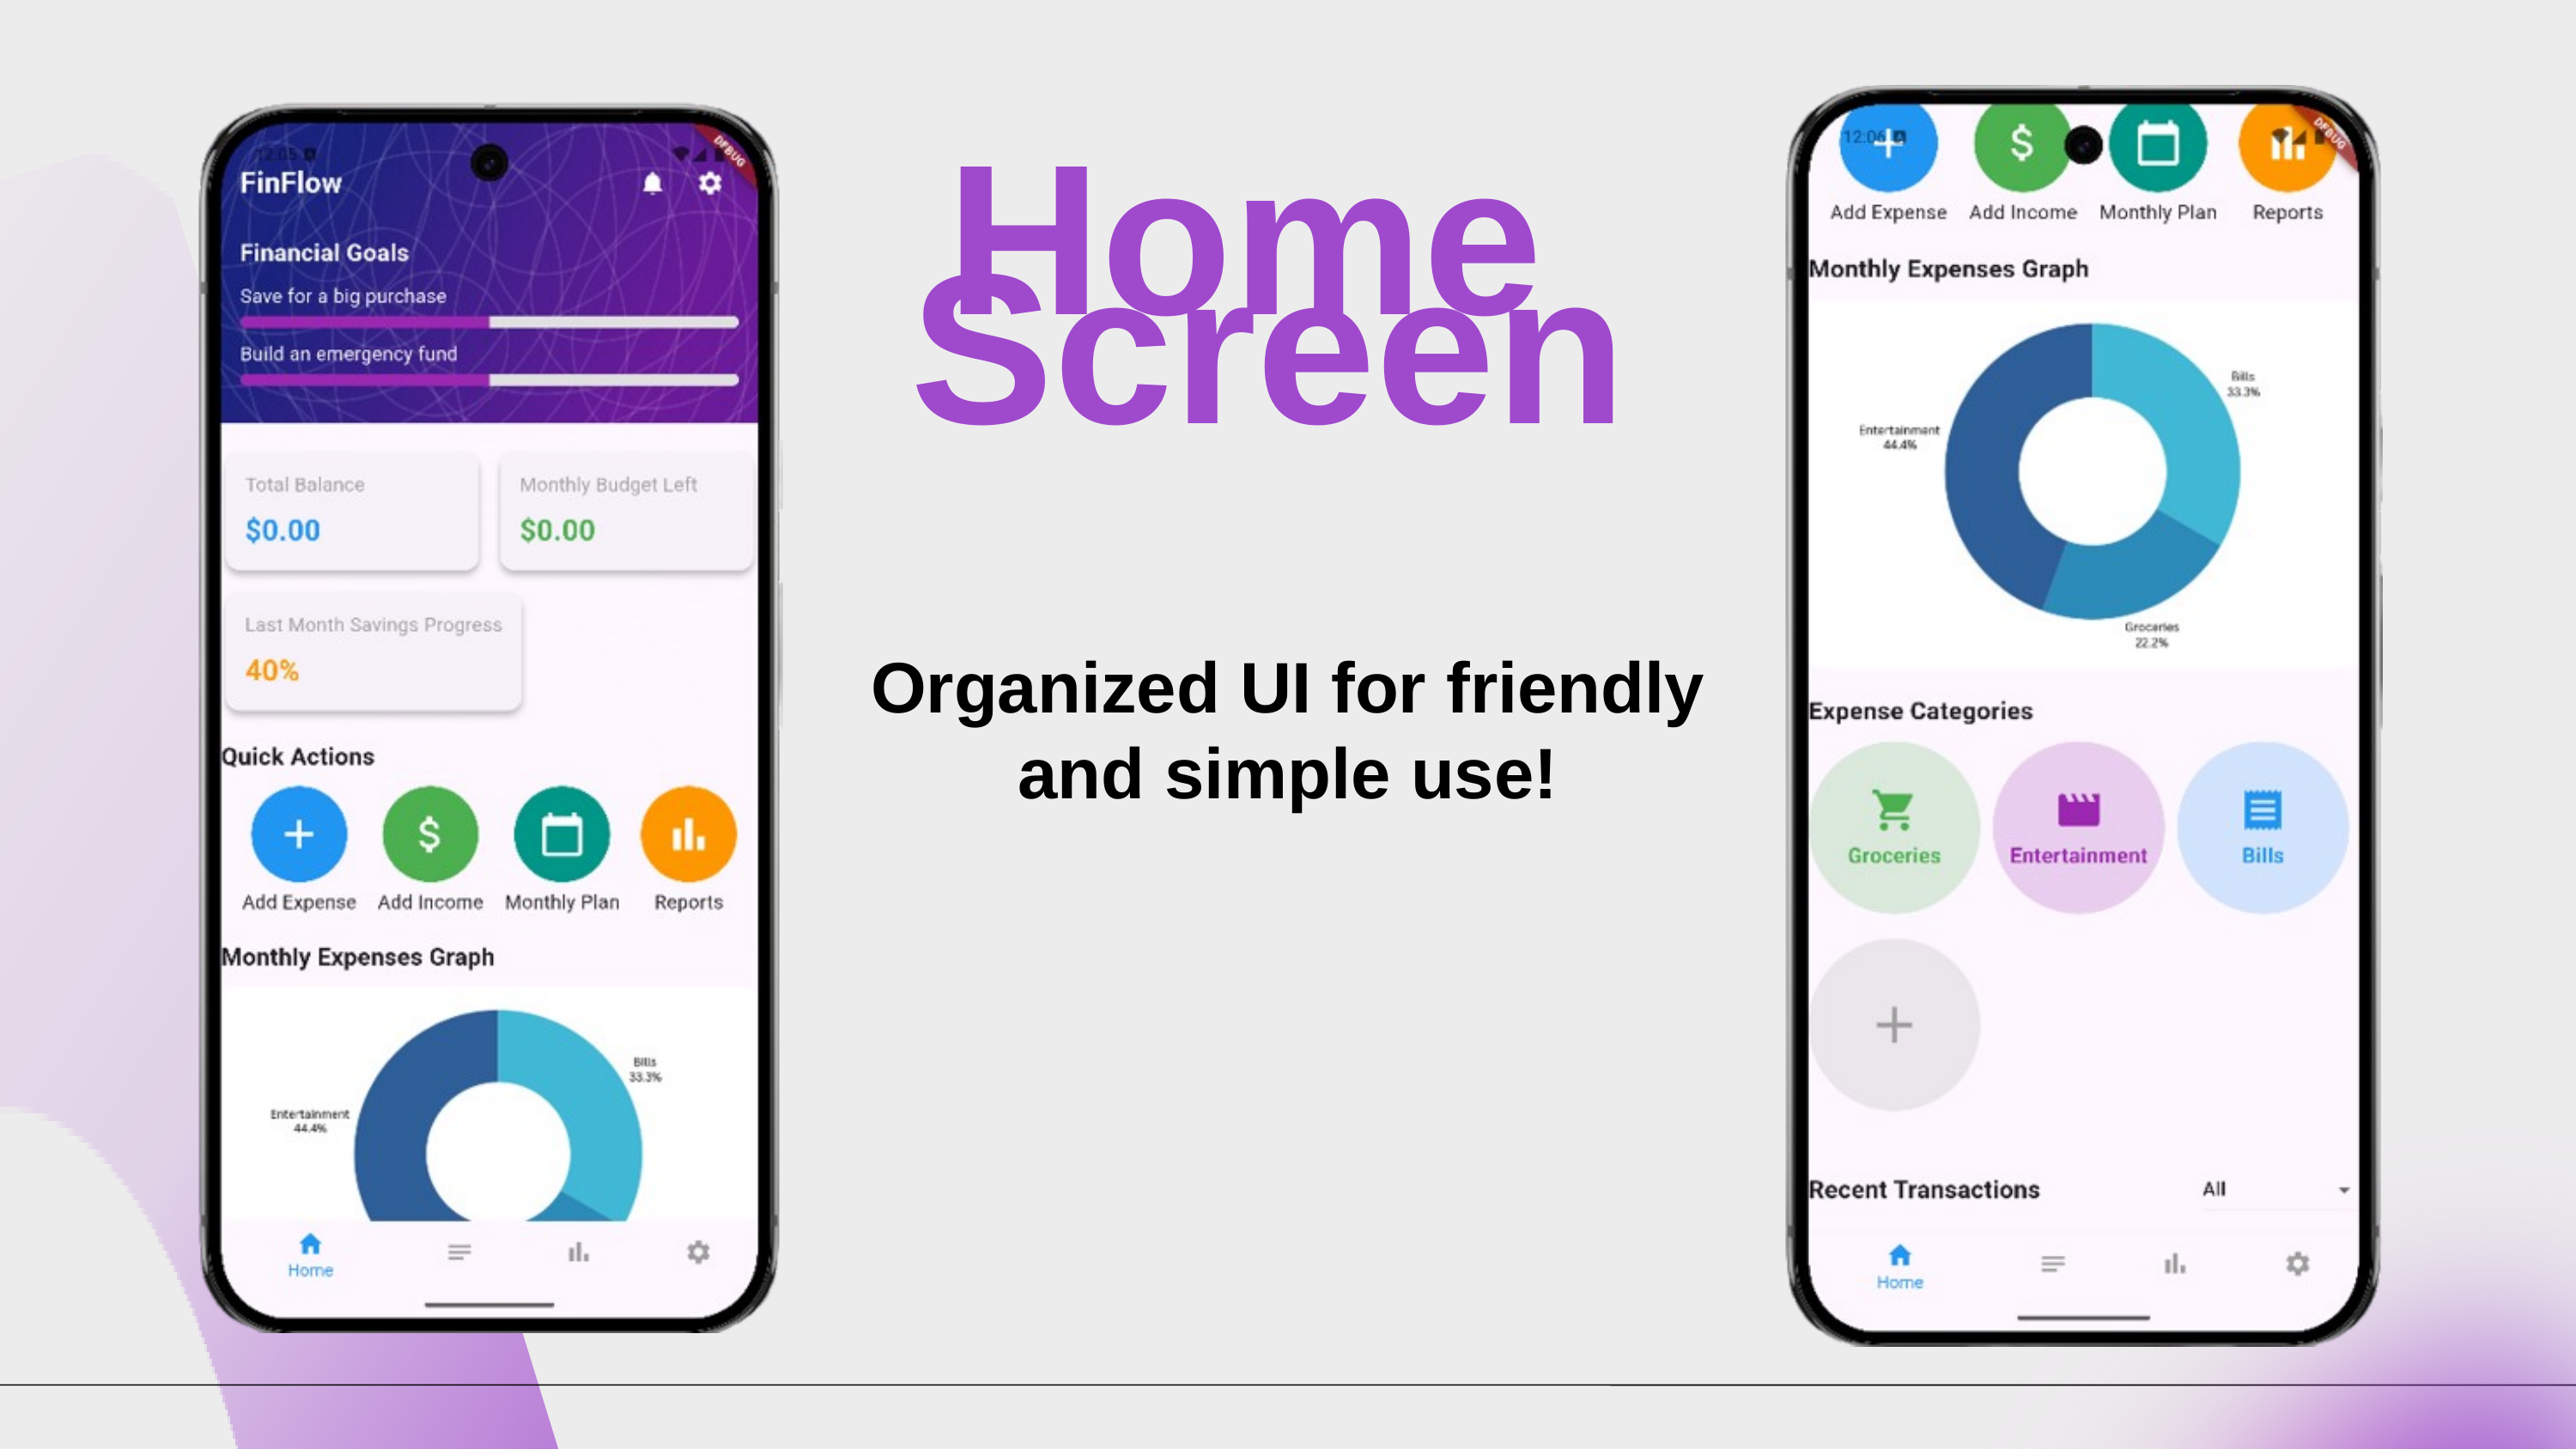

Home
Screen

Organized UI for friendly and simple use!